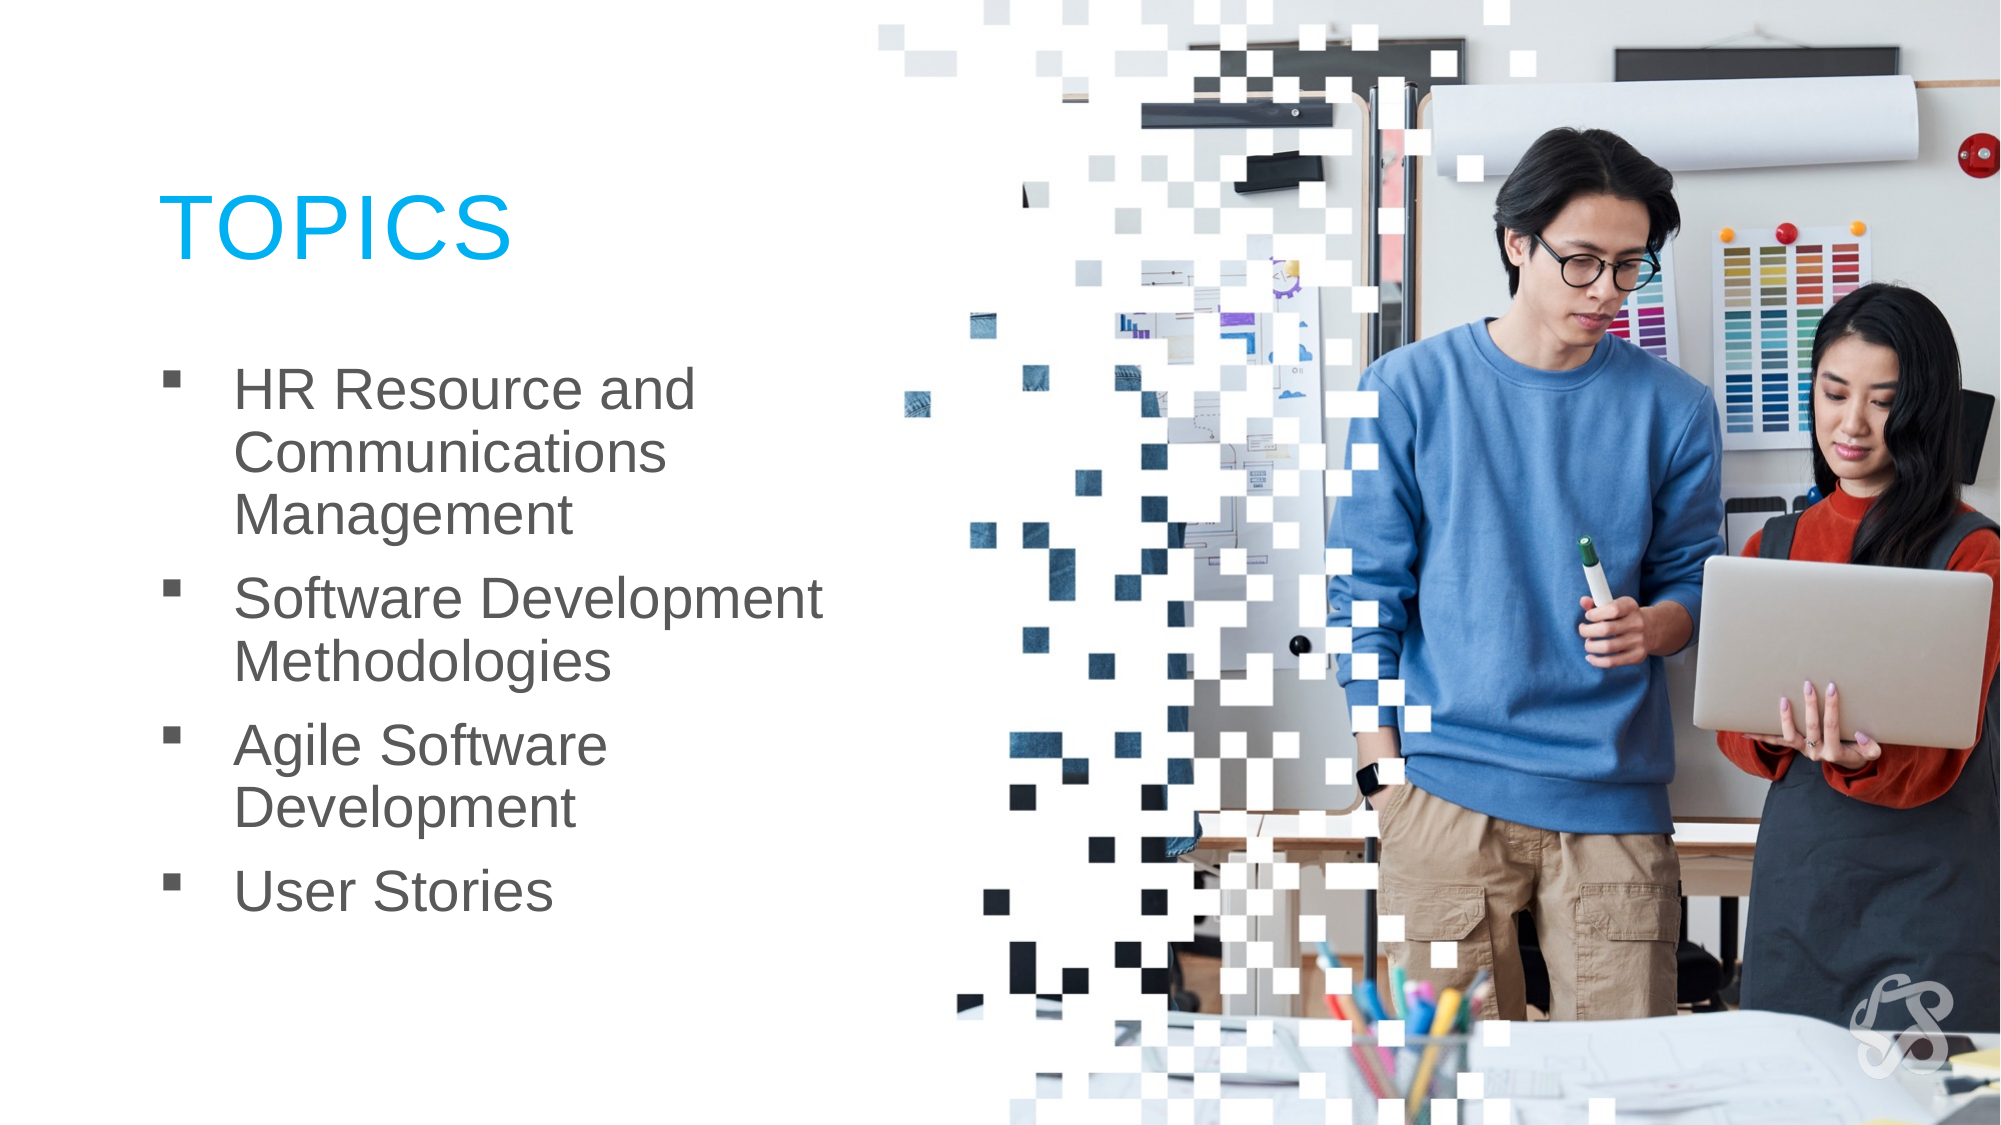

# Topics
HR Resource and Communications Management
Software Development Methodologies
Agile Software Development
User Stories